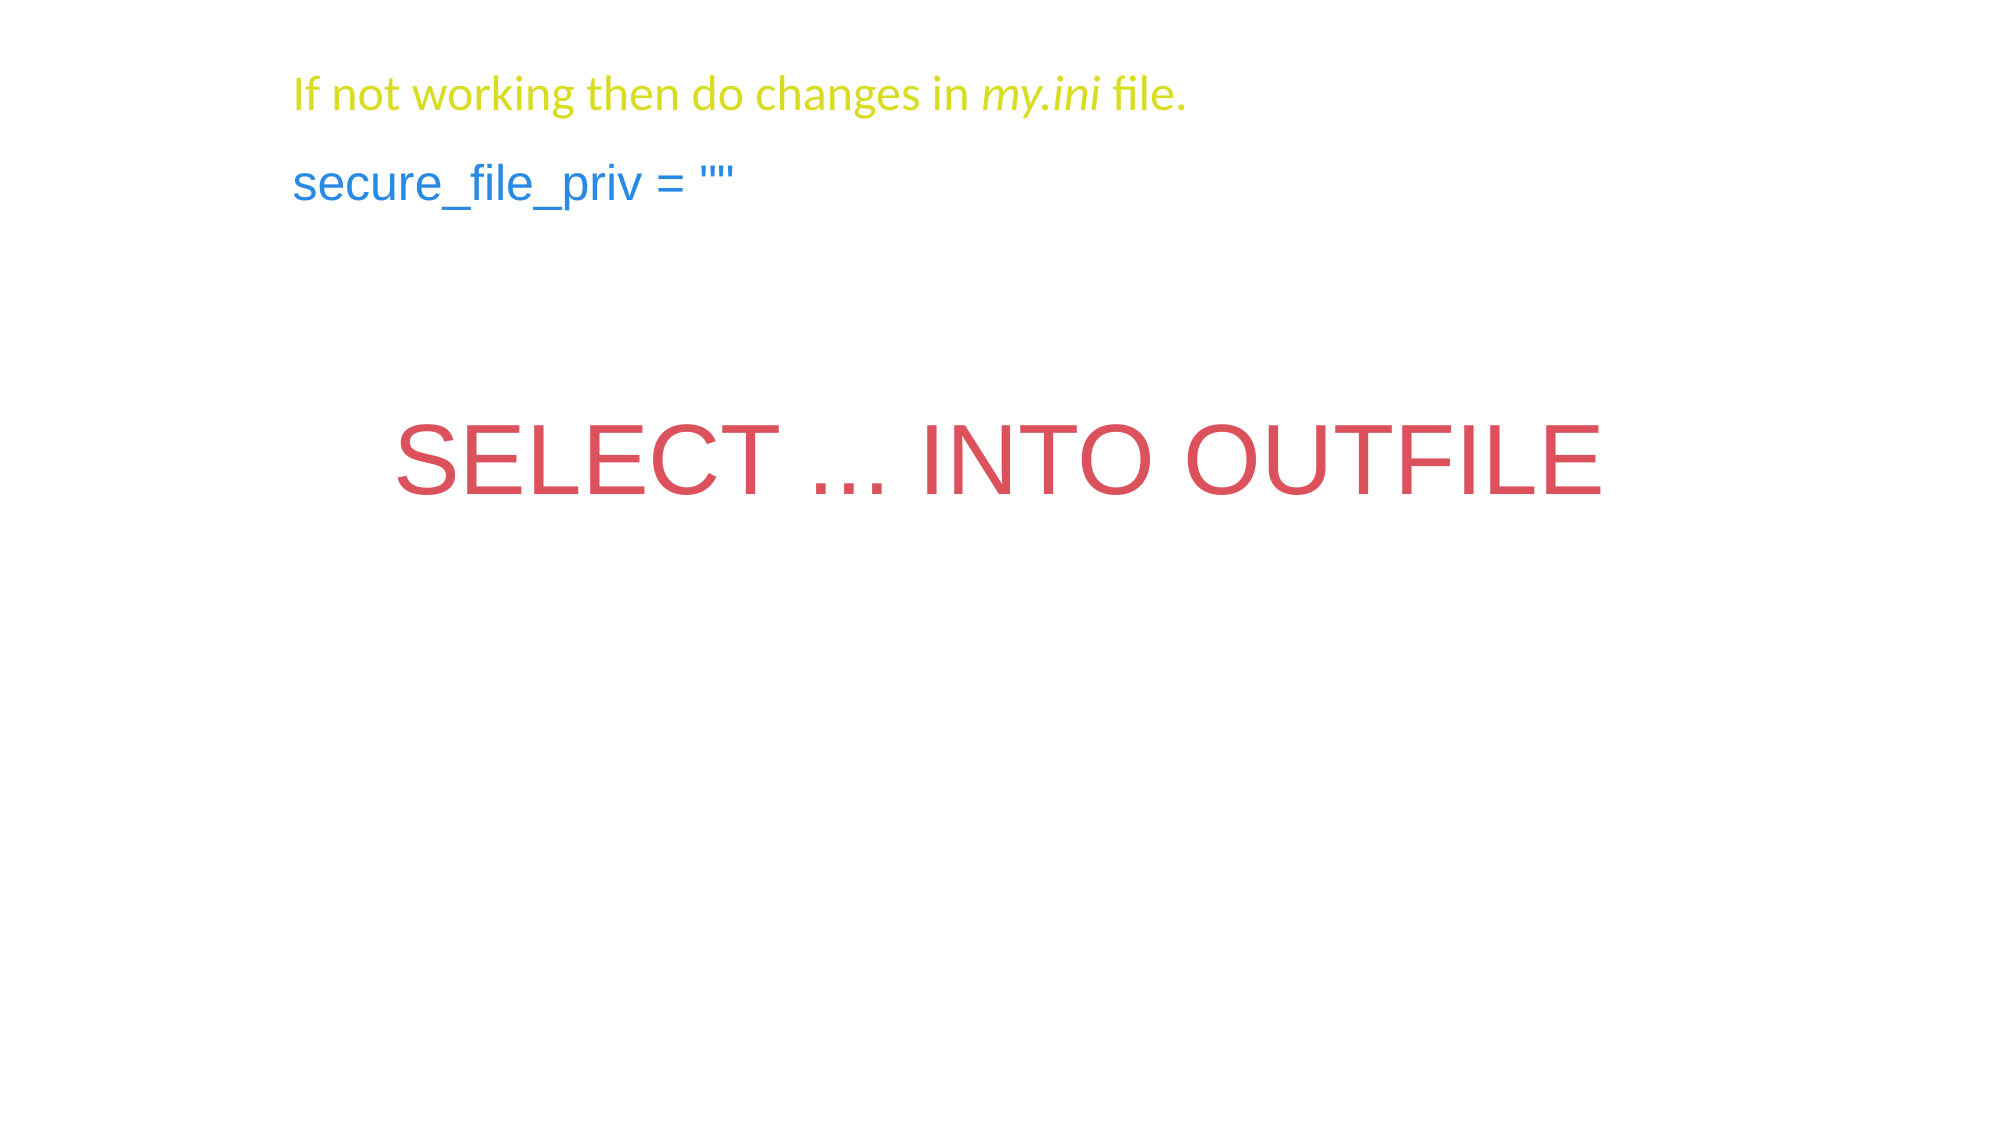

If not working then do changes in my.ini file.
secure_file_priv = ""
SELECT ... INTO OUTFILE